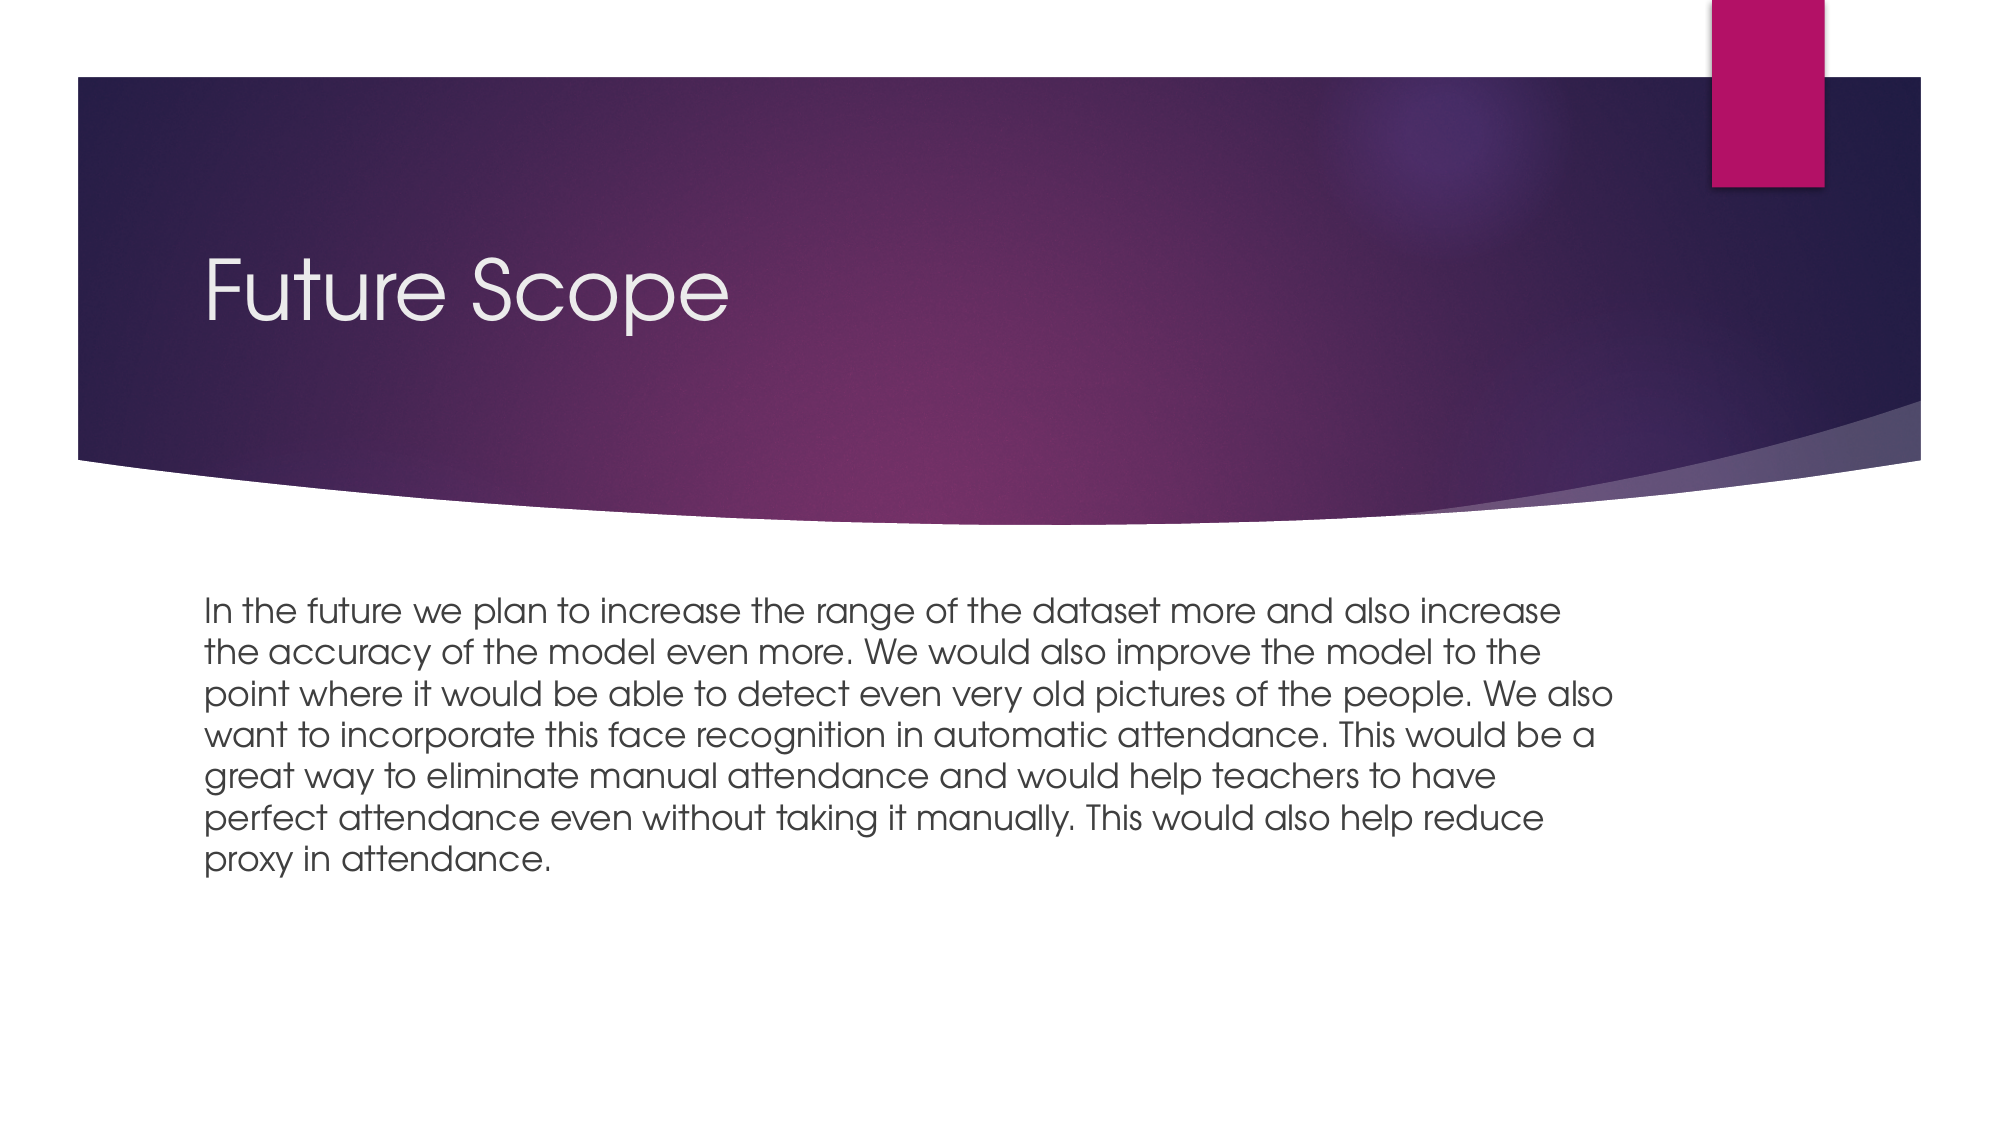

# Future Scope
In the future we plan to increase the range of the dataset more and also increase the accuracy of the model even more. We would also improve the model to the point where it would be able to detect even very old pictures of the people. We also want to incorporate this face recognition in automatic attendance. This would be a great way to eliminate manual attendance and would help teachers to have perfect attendance even without taking it manually. This would also help reduce proxy in attendance.